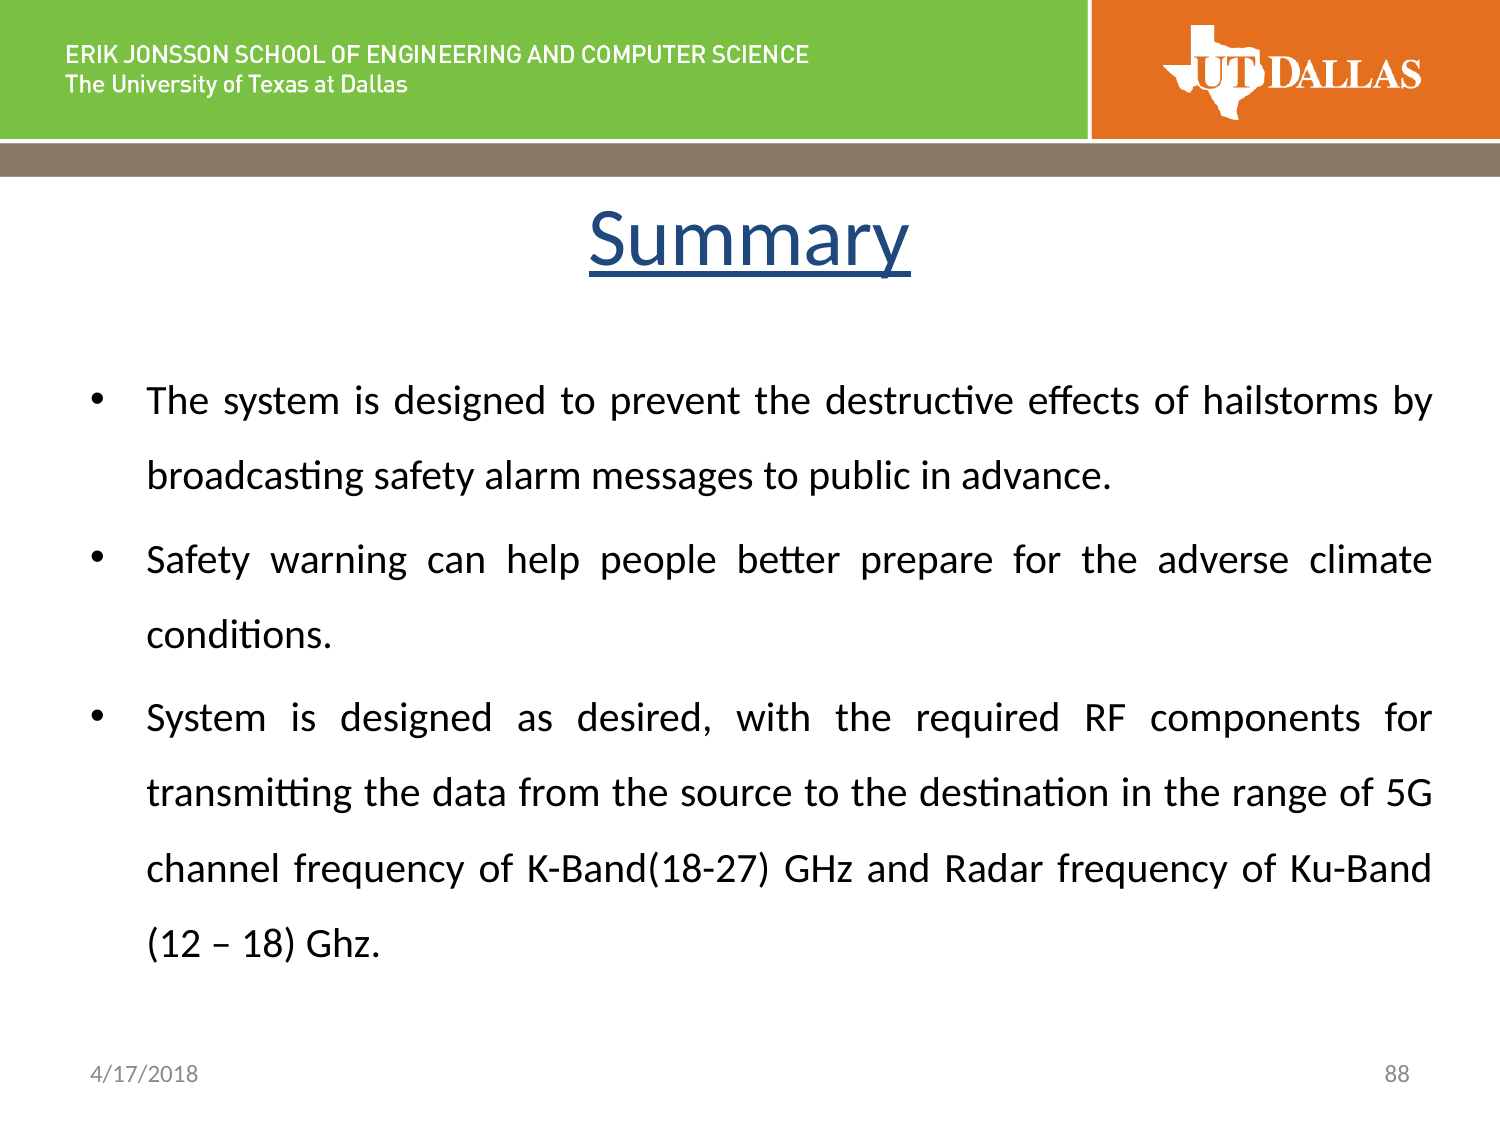

# Summary
The system is designed to prevent the destructive effects of hailstorms by broadcasting safety alarm messages to public in advance.
Safety warning can help people better prepare for the adverse climate conditions.
System is designed as desired, with the required RF components for transmitting the data from the source to the destination in the range of 5G channel frequency of K-Band(18-27) GHz and Radar frequency of Ku-Band (12 – 18) Ghz.

4/17/2018
88